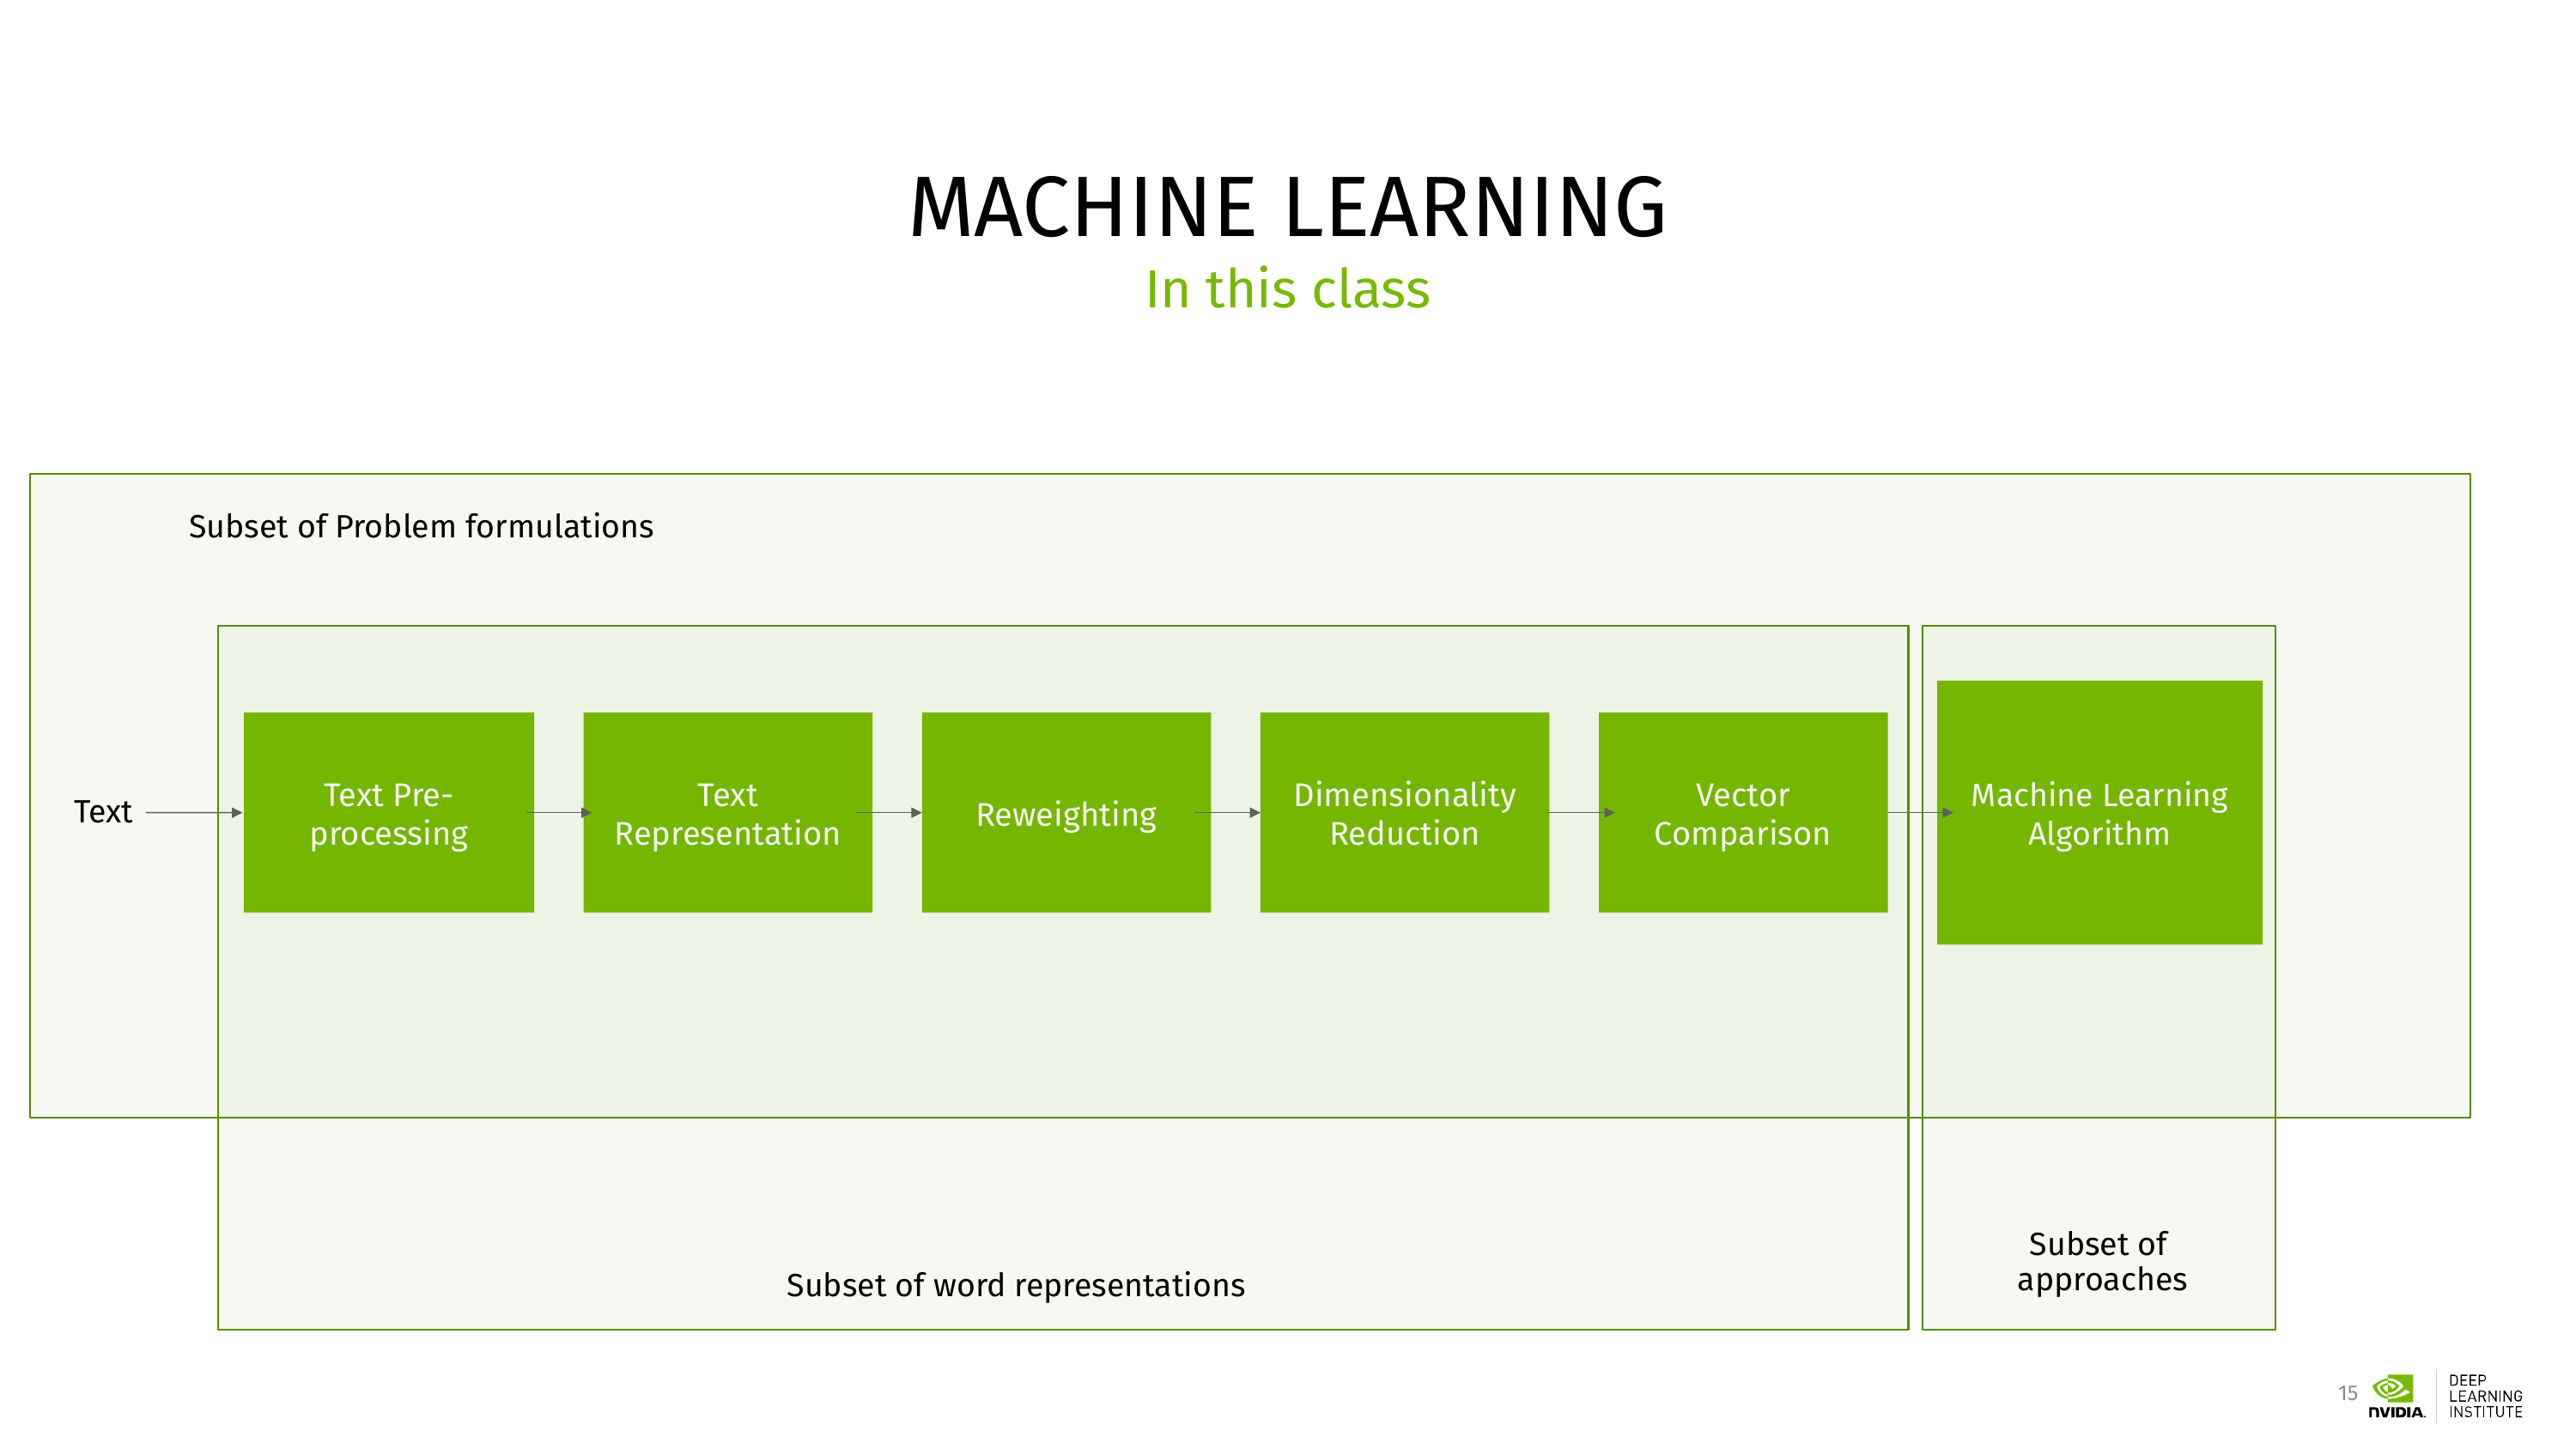

# Machine Learning
In this class

Subset of Problem formulations

Machine Learning Algorithm
Vector Comparison
Reweighting
Dimensionality Reduction
Text Representation
Text Pre-processing
Text
Subset of
approaches
Subset of word representations